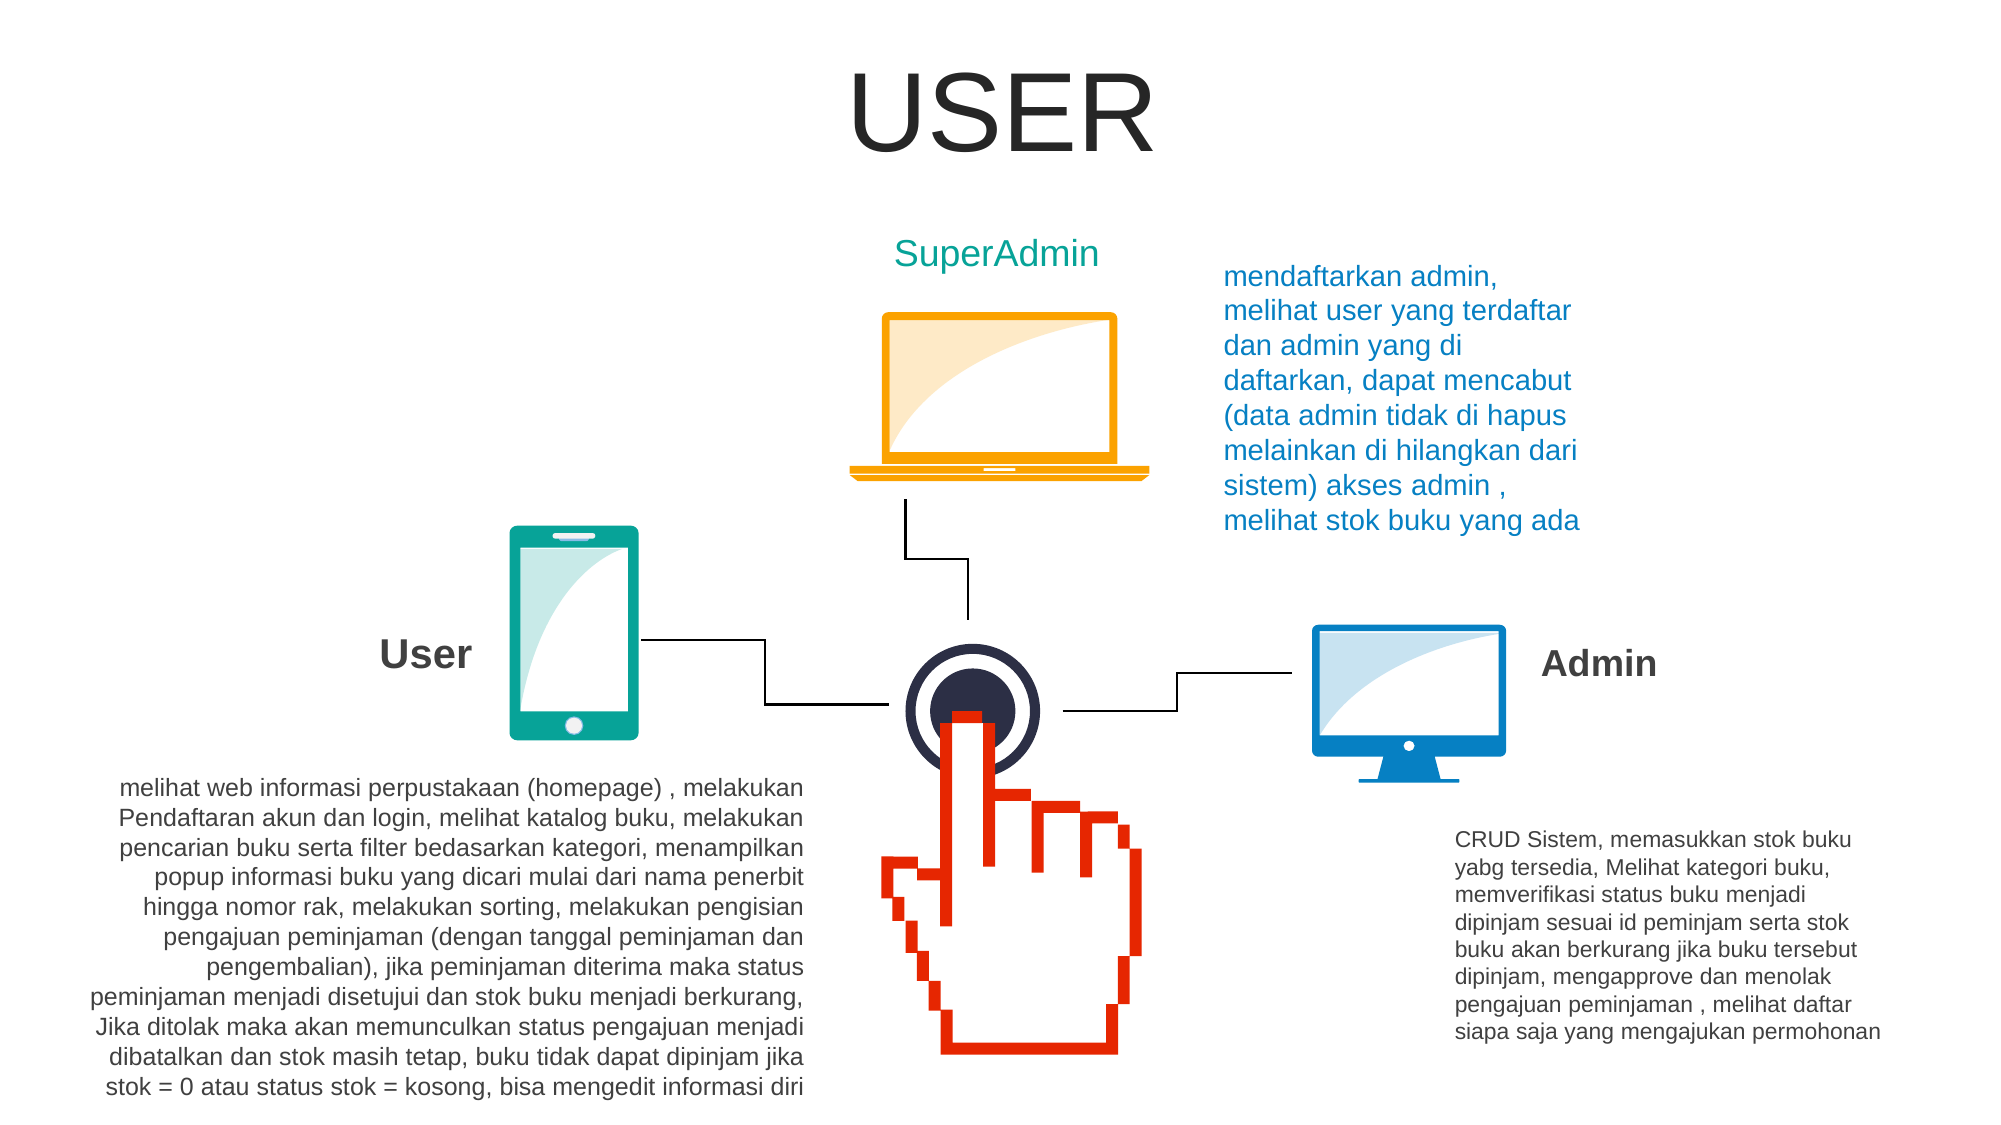

USER
SuperAdmin
mendaftarkan admin, melihat user yang terdaftar dan admin yang di daftarkan, dapat mencabut (data admin tidak di hapus melainkan di hilangkan dari sistem) akses admin , melihat stok buku yang ada

User
melihat web informasi perpustakaan (homepage) , melakukan Pendaftaran akun dan login, melihat katalog buku, melakukan pencarian buku serta filter bedasarkan kategori, menampilkan popup informasi buku yang dicari mulai dari nama penerbit hingga nomor rak, melakukan sorting, melakukan pengisian pengajuan peminjaman (dengan tanggal peminjaman dan pengembalian), jika peminjaman diterima maka status peminjaman menjadi disetujui dan stok buku menjadi berkurang, Jika ditolak maka akan memunculkan status pengajuan menjadi dibatalkan dan stok masih tetap, buku tidak dapat dipinjam jika stok = 0 atau status stok = kosong, bisa mengedit informasi diri

Admin
CRUD Sistem, memasukkan stok buku yabg tersedia, Melihat kategori buku, memverifikasi status buku menjadi dipinjam sesuai id peminjam serta stok buku akan berkurang jika buku tersebut dipinjam, mengapprove dan menolak pengajuan peminjaman , melihat daftar siapa saja yang mengajukan permohonan